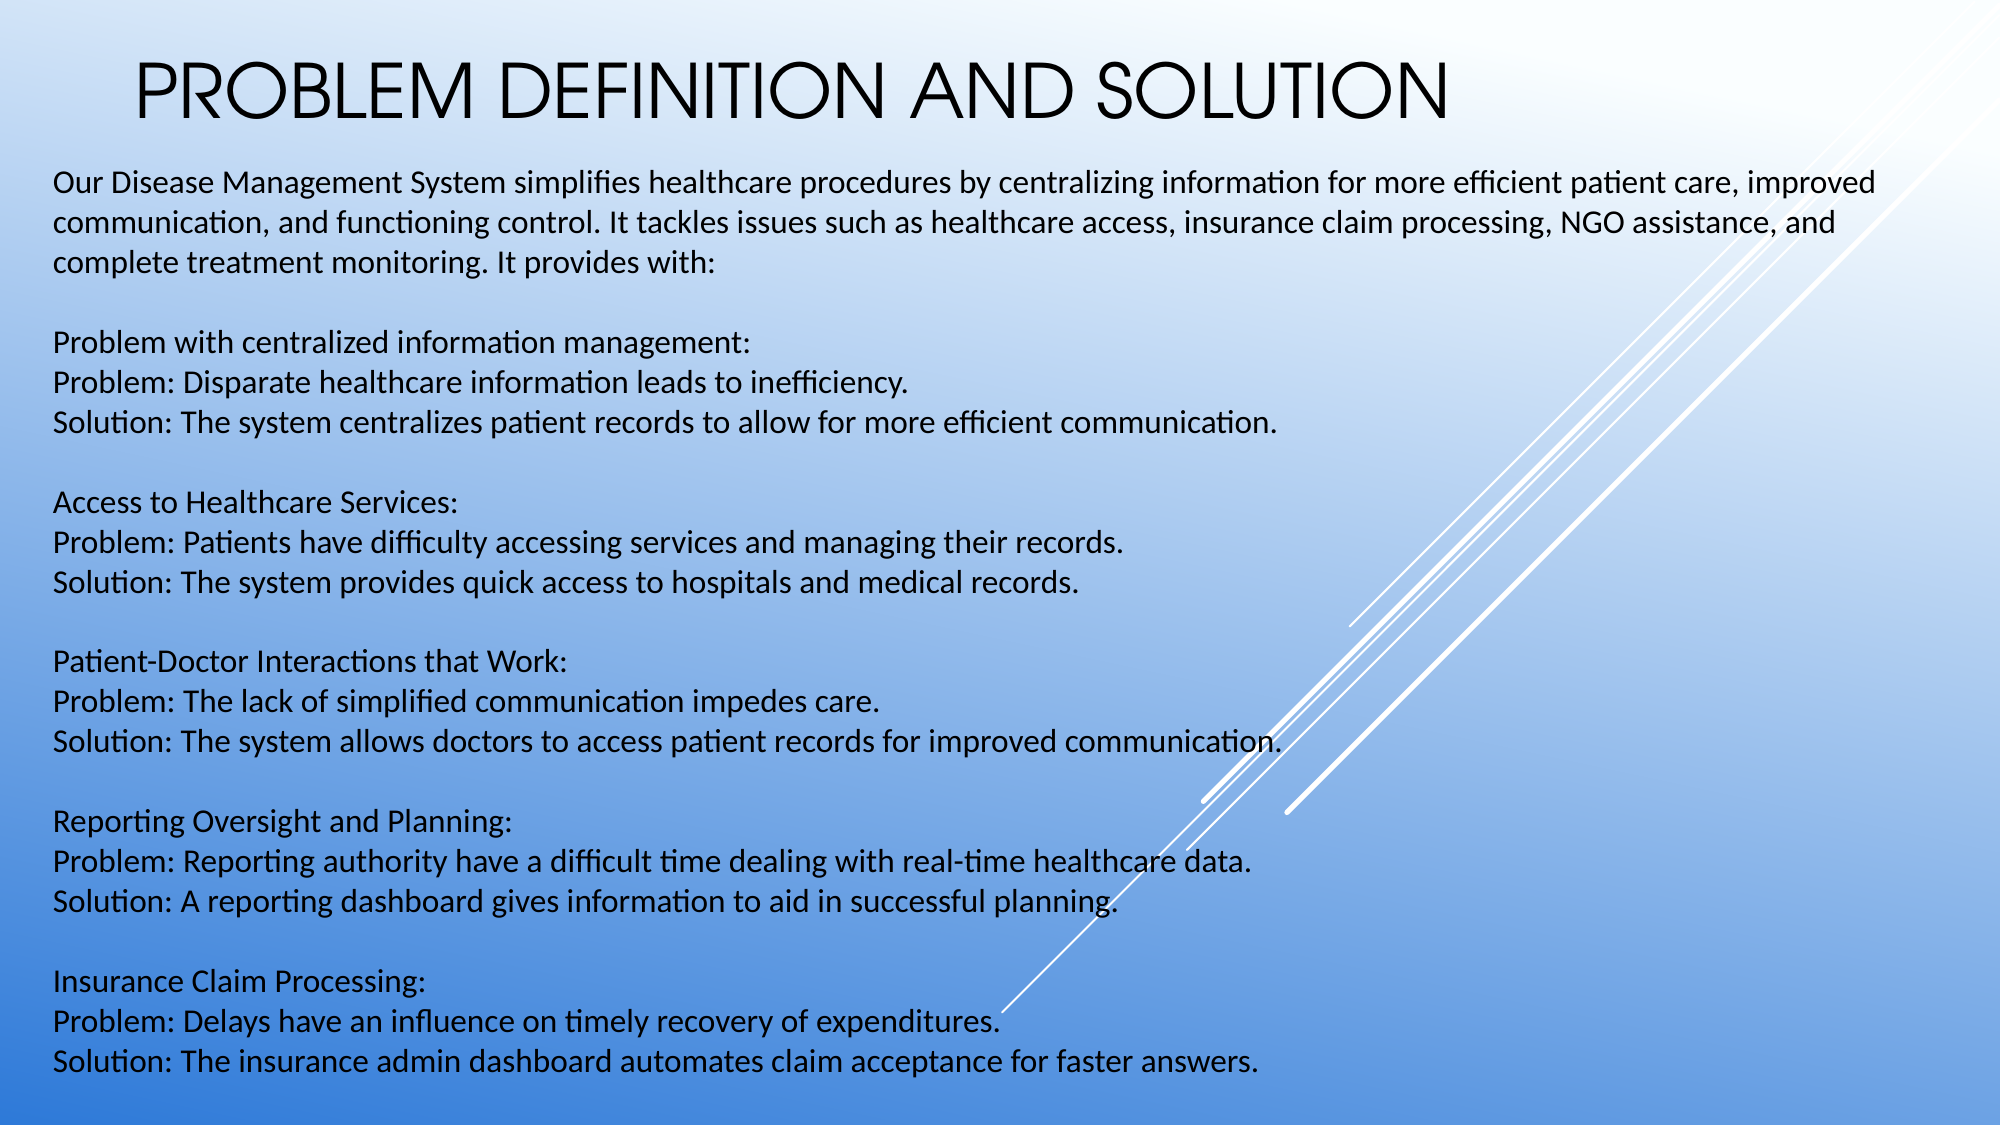

# problem Definition and solution
Our Disease Management System simplifies healthcare procedures by centralizing information for more efficient patient care, improved communication, and functioning control. It tackles issues such as healthcare access, insurance claim processing, NGO assistance, and complete treatment monitoring. It provides with:

Problem with centralized information management:
Problem: Disparate healthcare information leads to inefficiency.
Solution: The system centralizes patient records to allow for more efficient communication.

Access to Healthcare Services:
Problem: Patients have difficulty accessing services and managing their records.
Solution: The system provides quick access to hospitals and medical records.

Patient-Doctor Interactions that Work:
Problem: The lack of simplified communication impedes care.
Solution: The system allows doctors to access patient records for improved communication.

Reporting Oversight and Planning:
Problem: Reporting authority have a difficult time dealing with real-time healthcare data.
Solution: A reporting dashboard gives information to aid in successful planning.

Insurance Claim Processing:
Problem: Delays have an influence on timely recovery of expenditures.
Solution: The insurance admin dashboard automates claim acceptance for faster answers.